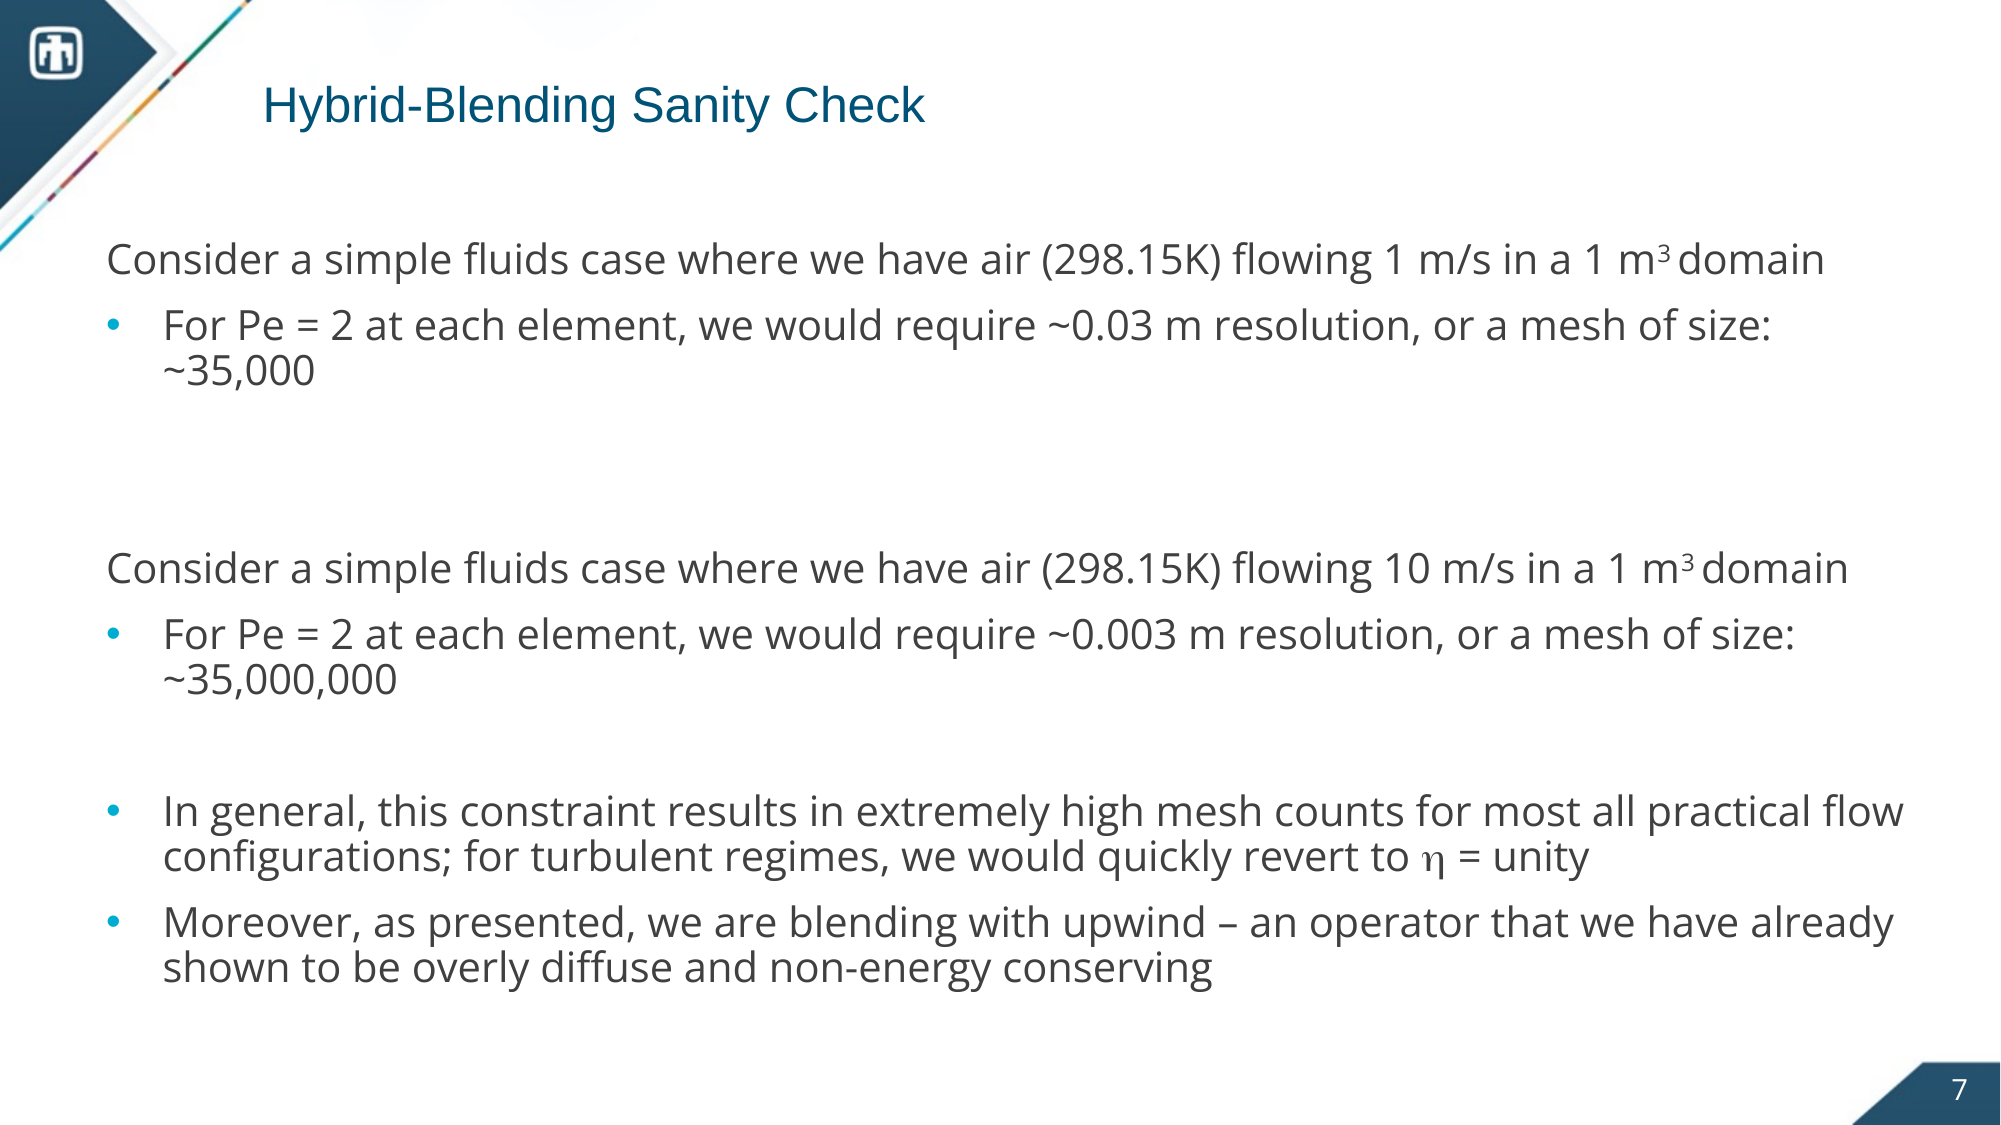

# Hybrid-Blending Sanity Check
Consider a simple fluids case where we have air (298.15K) flowing 1 m/s in a 1 m3 domain
For Pe = 2 at each element, we would require ~0.03 m resolution, or a mesh of size: ~35,000

Consider a simple fluids case where we have air (298.15K) flowing 10 m/s in a 1 m3 domain
For Pe = 2 at each element, we would require ~0.003 m resolution, or a mesh of size: ~35,000,000

In general, this constraint results in extremely high mesh counts for most all practical flow configurations; for turbulent regimes, we would quickly revert to η = unity
Moreover, as presented, we are blending with upwind – an operator that we have already shown to be overly diffuse and non-energy conserving

7